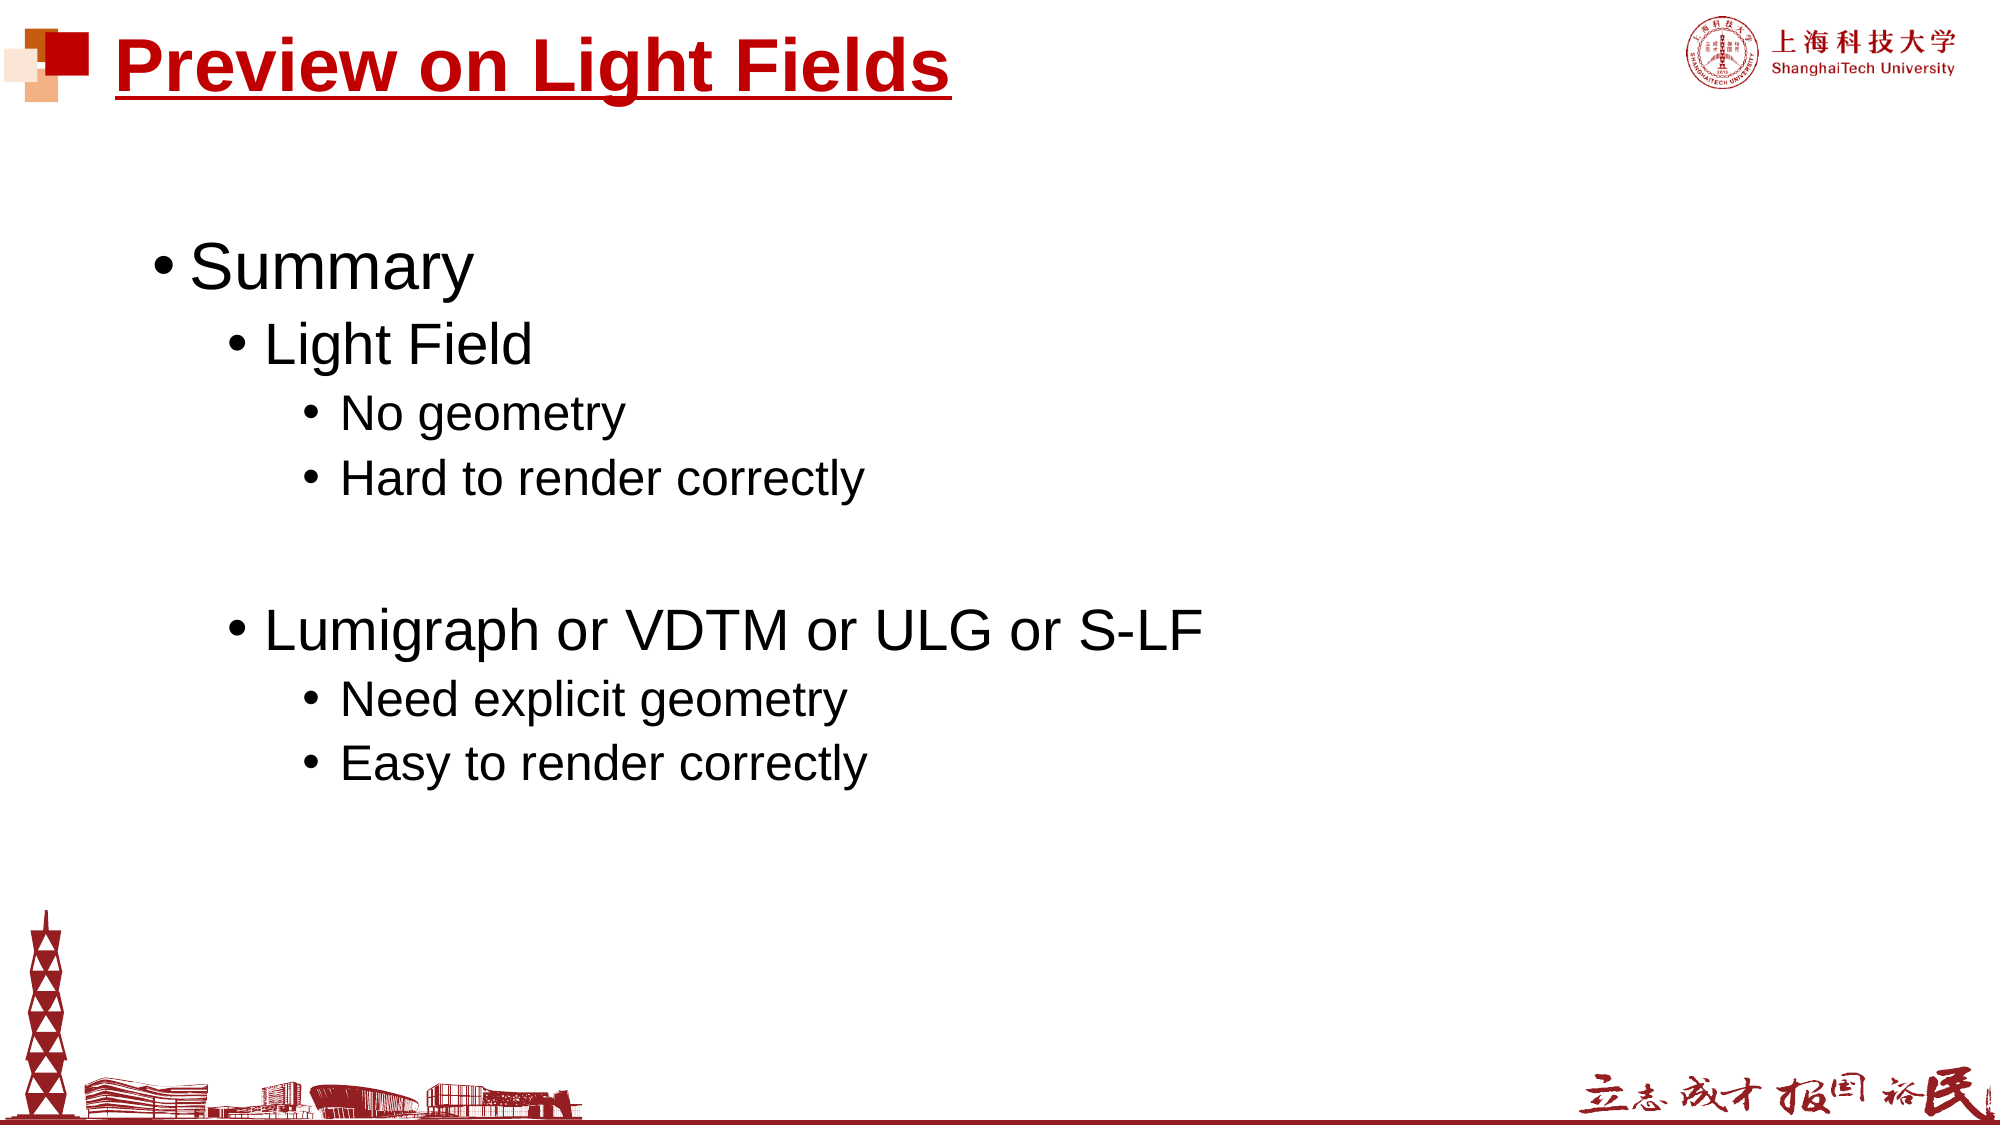

# Preview on Light Fields
Summary
Light Field
No geometry
Hard to render correctly

Lumigraph or VDTM or ULG or S-LF
Need explicit geometry
Easy to render correctly